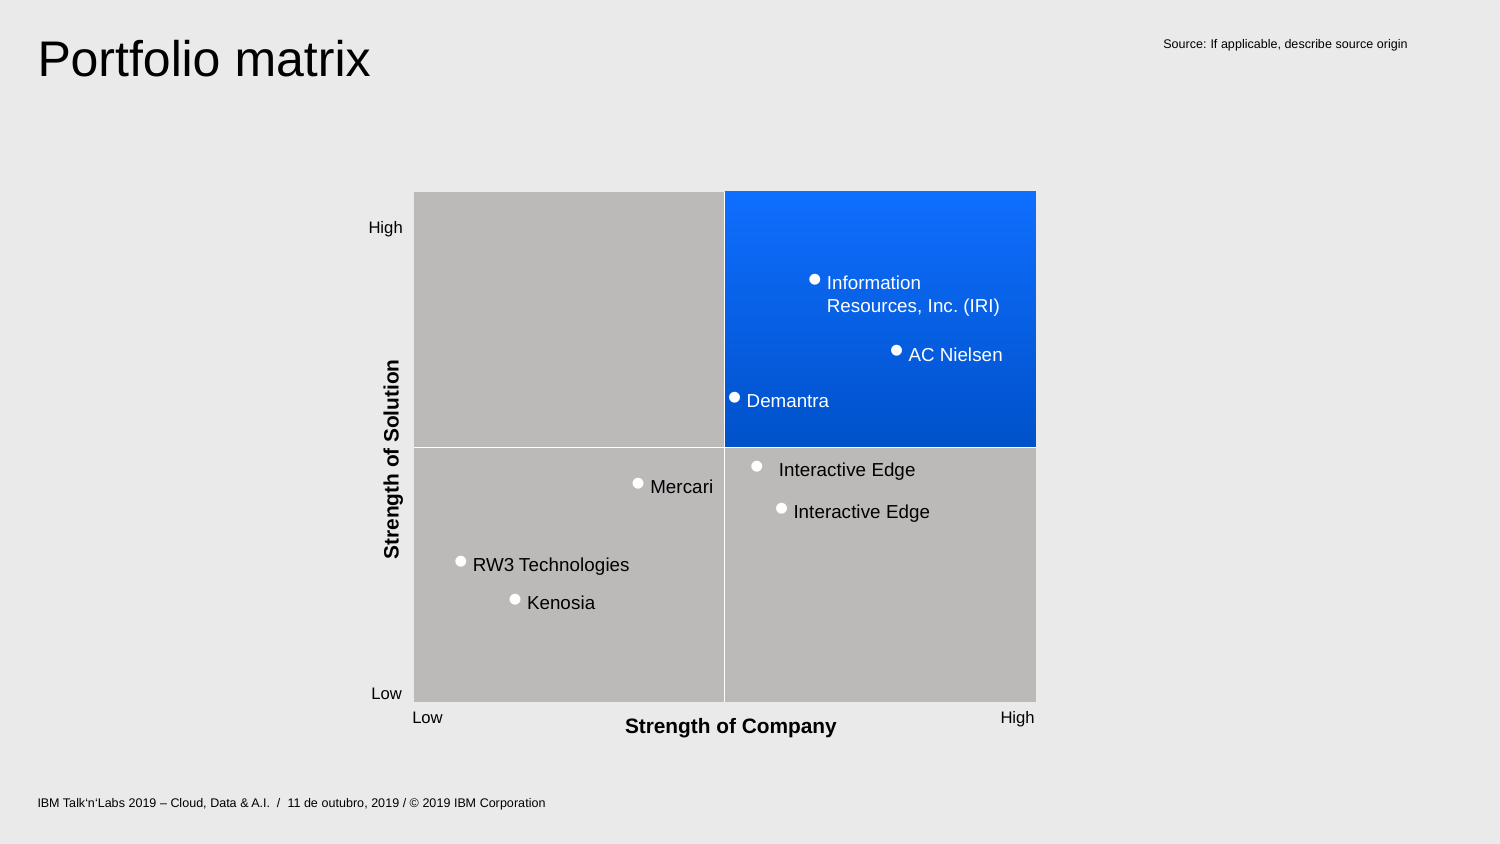

Source:	If applicable, describe source origin
# Portfolio matrix

|  |  |
| --- | --- |
|  |  |
Information
Resources, Inc. (IRI)
AC Nielsen
Demantra
Interactive Edge
Mercari
Interactive Edge
RW3 Technologies
Kenosia
Strength of Solution
Low
High
Strength of Company
High
Low
IBM Talk‘n‘Labs 2019 – Cloud, Data & A.I.  /  11 de outubro, 2019 / © 2019 IBM Corporation